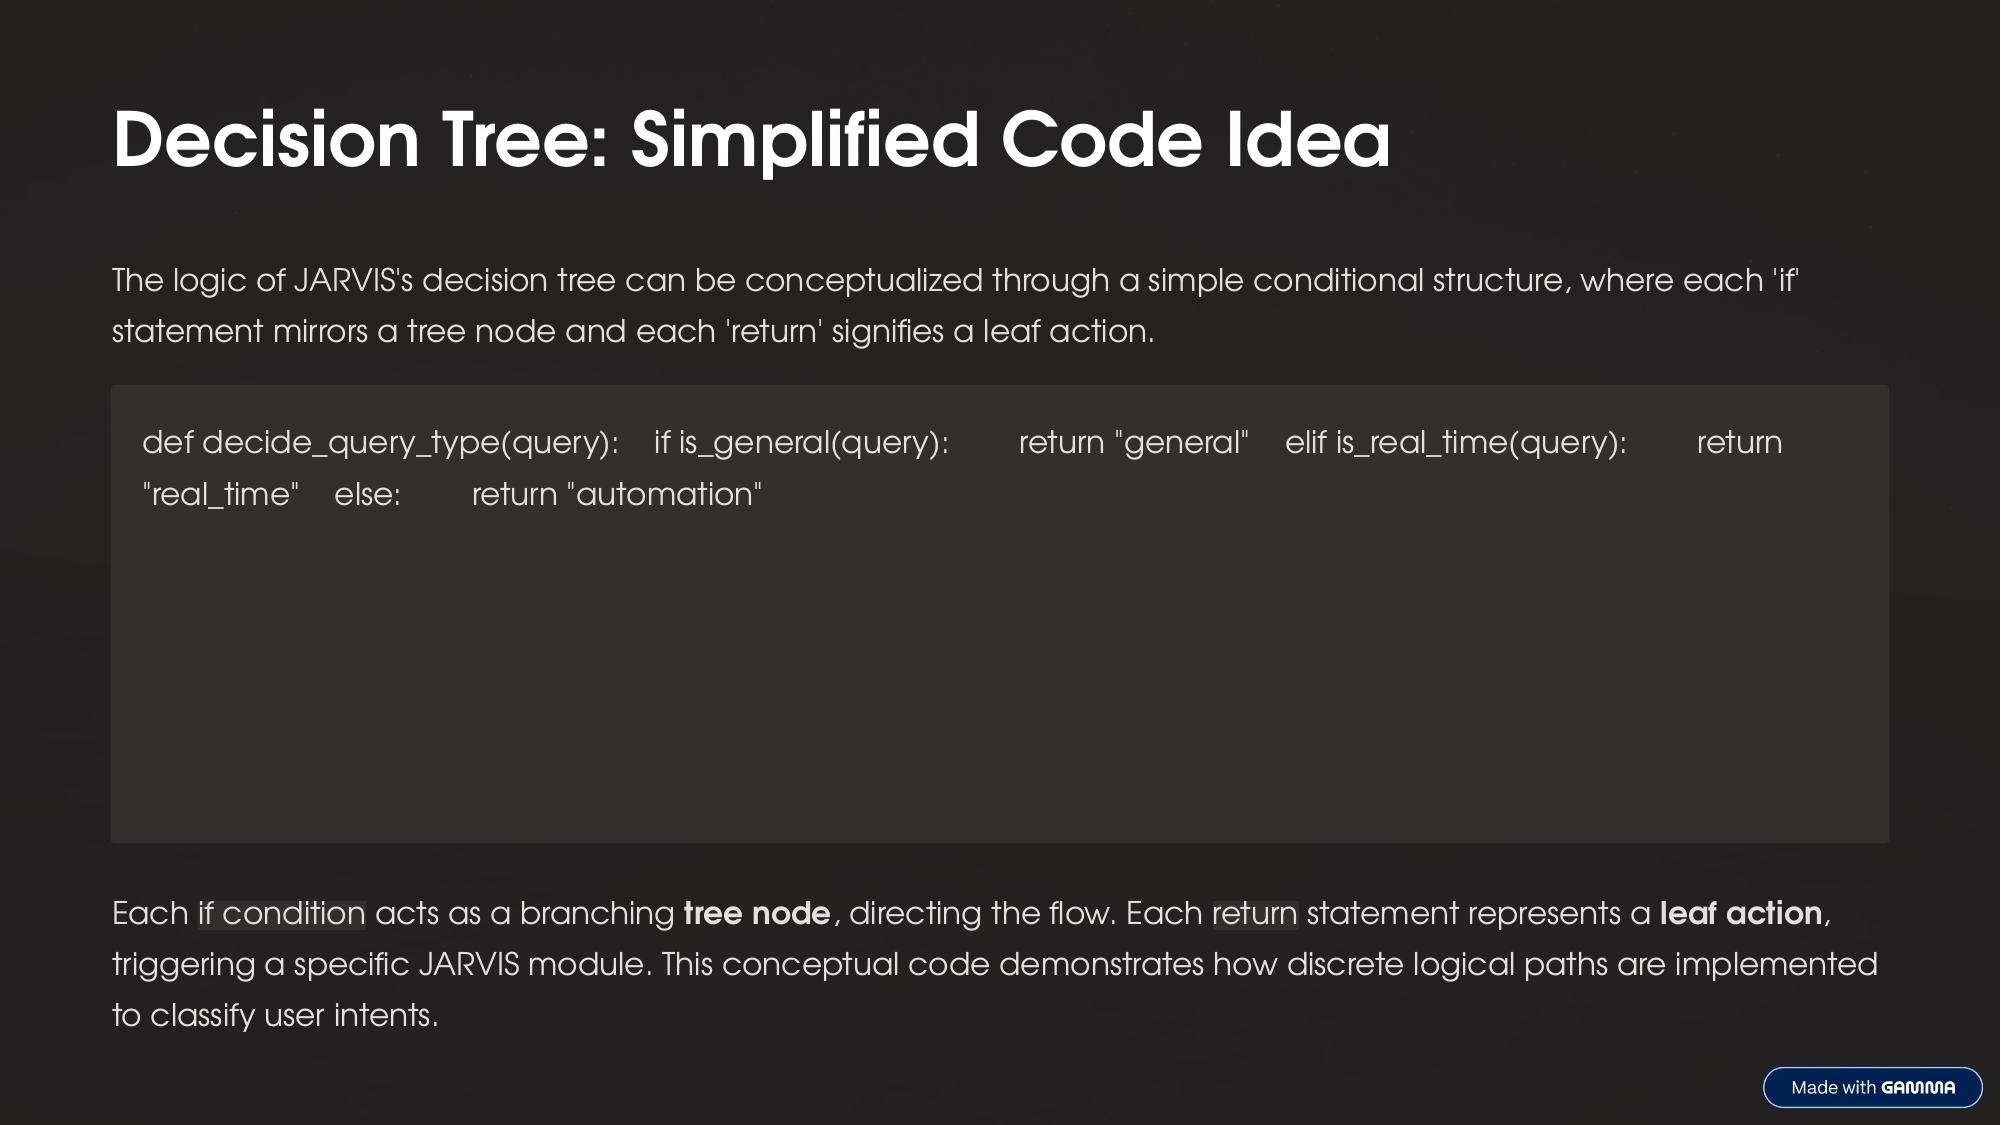

Decision Tree: Simplified Code Idea
The logic of JARVIS's decision tree can be conceptualized through a simple conditional structure, where each 'if' statement mirrors a tree node and each 'return' signifies a leaf action.

def decide_query_type(query):    if is_general(query):        return "general"    elif is_real_time(query):        return "real_time"    else:        return "automation"
Each if condition acts as a branching tree node, directing the flow. Each return statement represents a leaf action, triggering a specific JARVIS module. This conceptual code demonstrates how discrete logical paths are implemented to classify user intents.